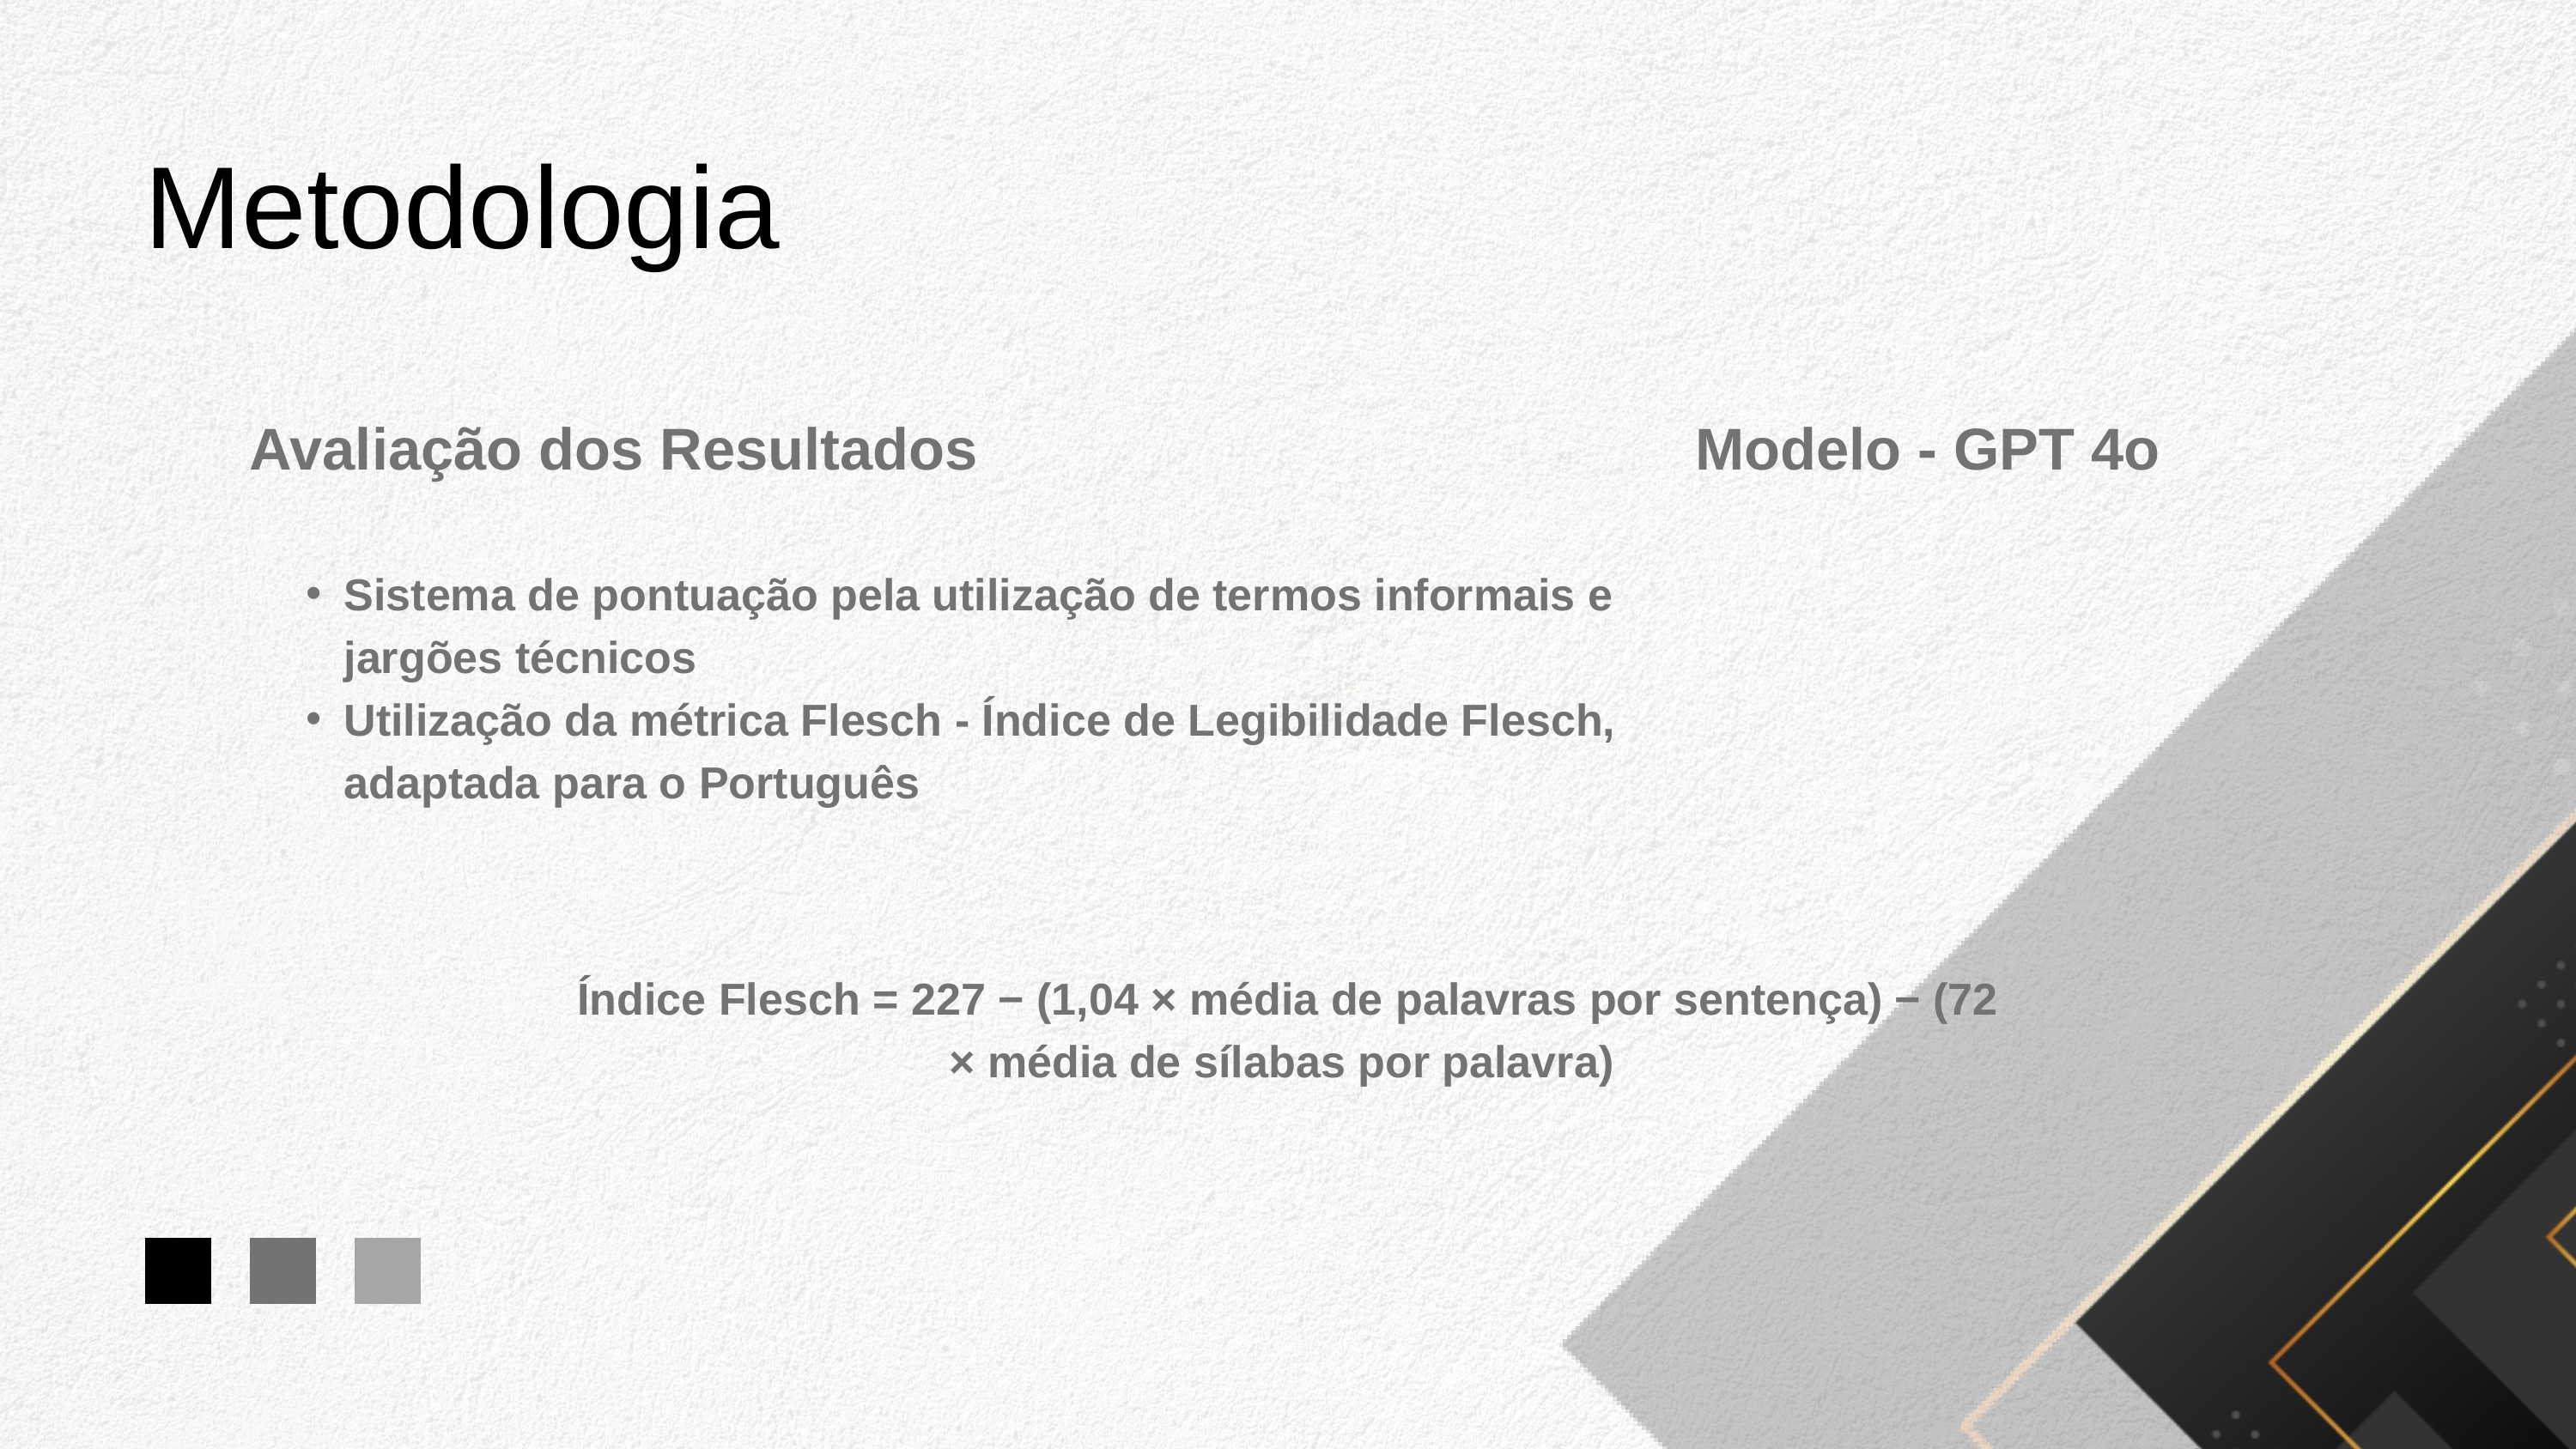

Metodologia

Avaliação dos Resultados
Modelo - GPT 4o
Sistema de pontuação pela utilização de termos informais e jargões técnicos
Utilização da métrica Flesch - Índice de Legibilidade Flesch, adaptada para o Português

Índice Flesch = 227 − (1,04 × média de palavras por sentença) − (72 × média de sílabas por palavra)